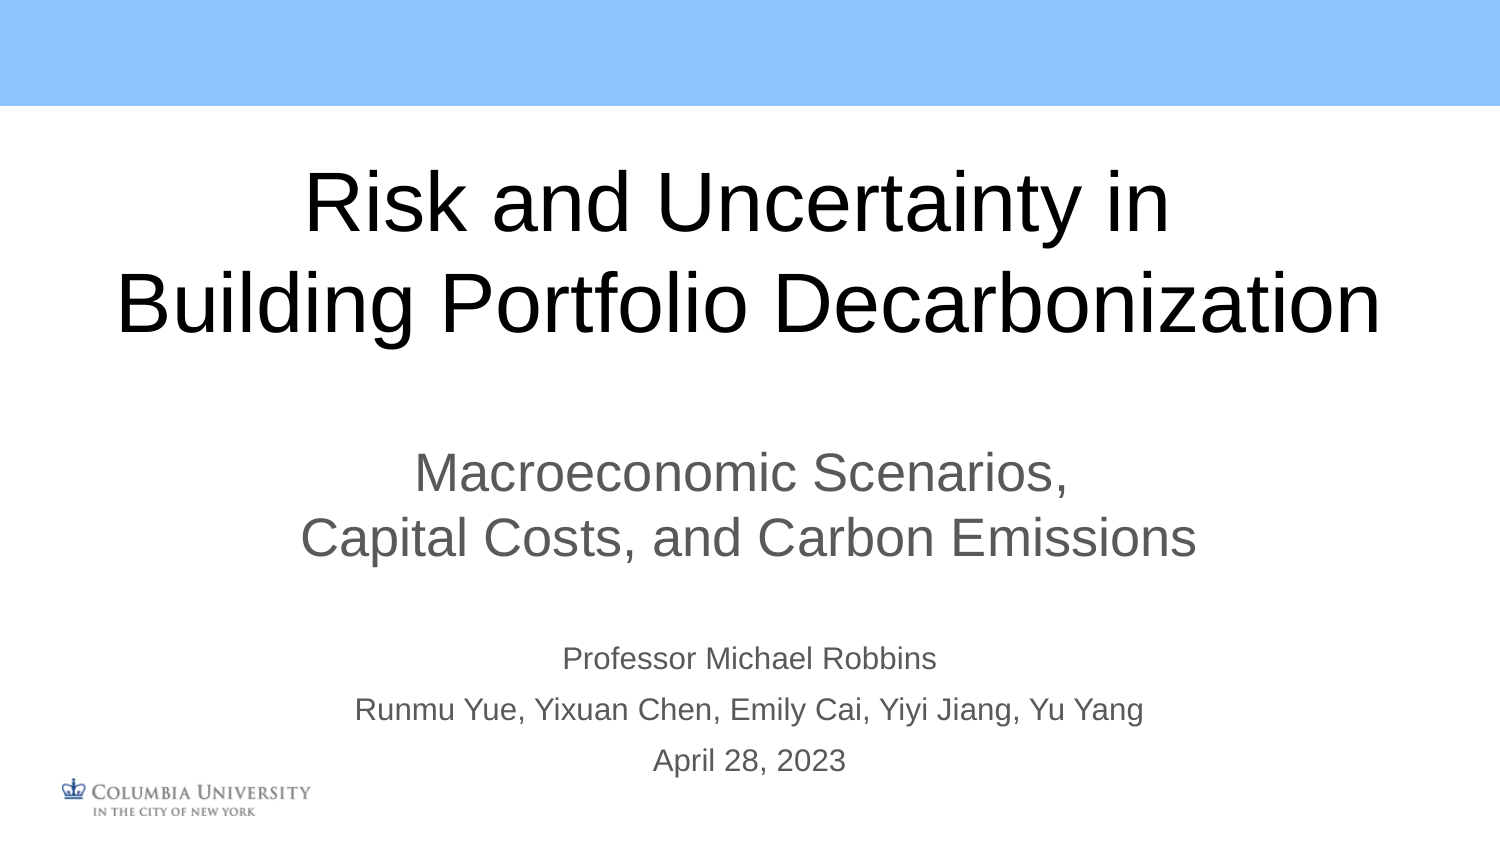

Risk and Uncertainty in
Building Portfolio Decarbonization
Macroeconomic Scenarios,
Capital Costs, and Carbon Emissions

Professor Michael Robbins
Runmu Yue, Yixuan Chen, Emily Cai, Yiyi Jiang, Yu Yang
April 28, 2023